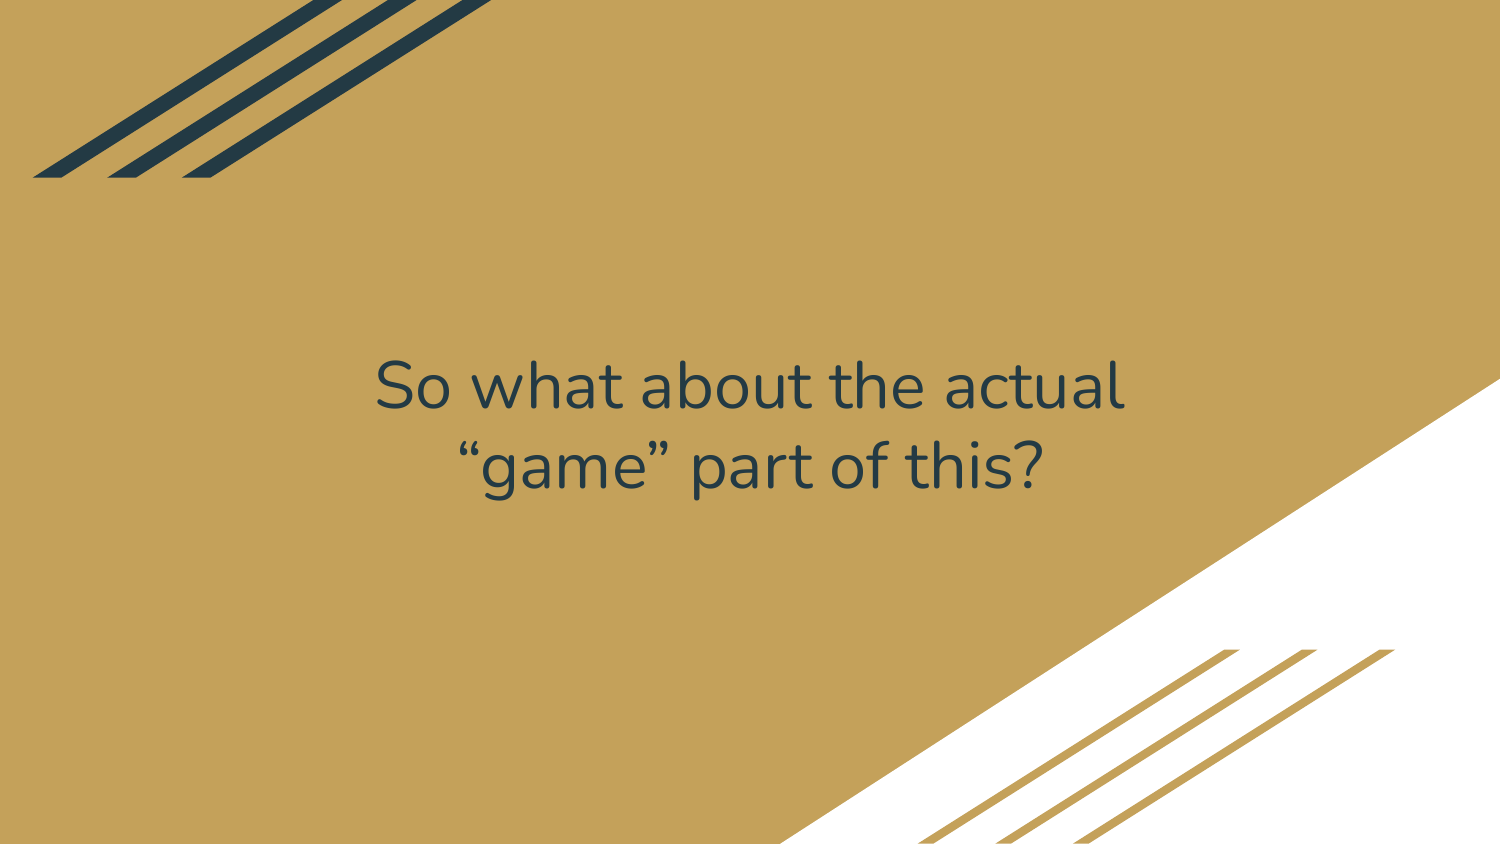

# So what about the actual “game” part of this?